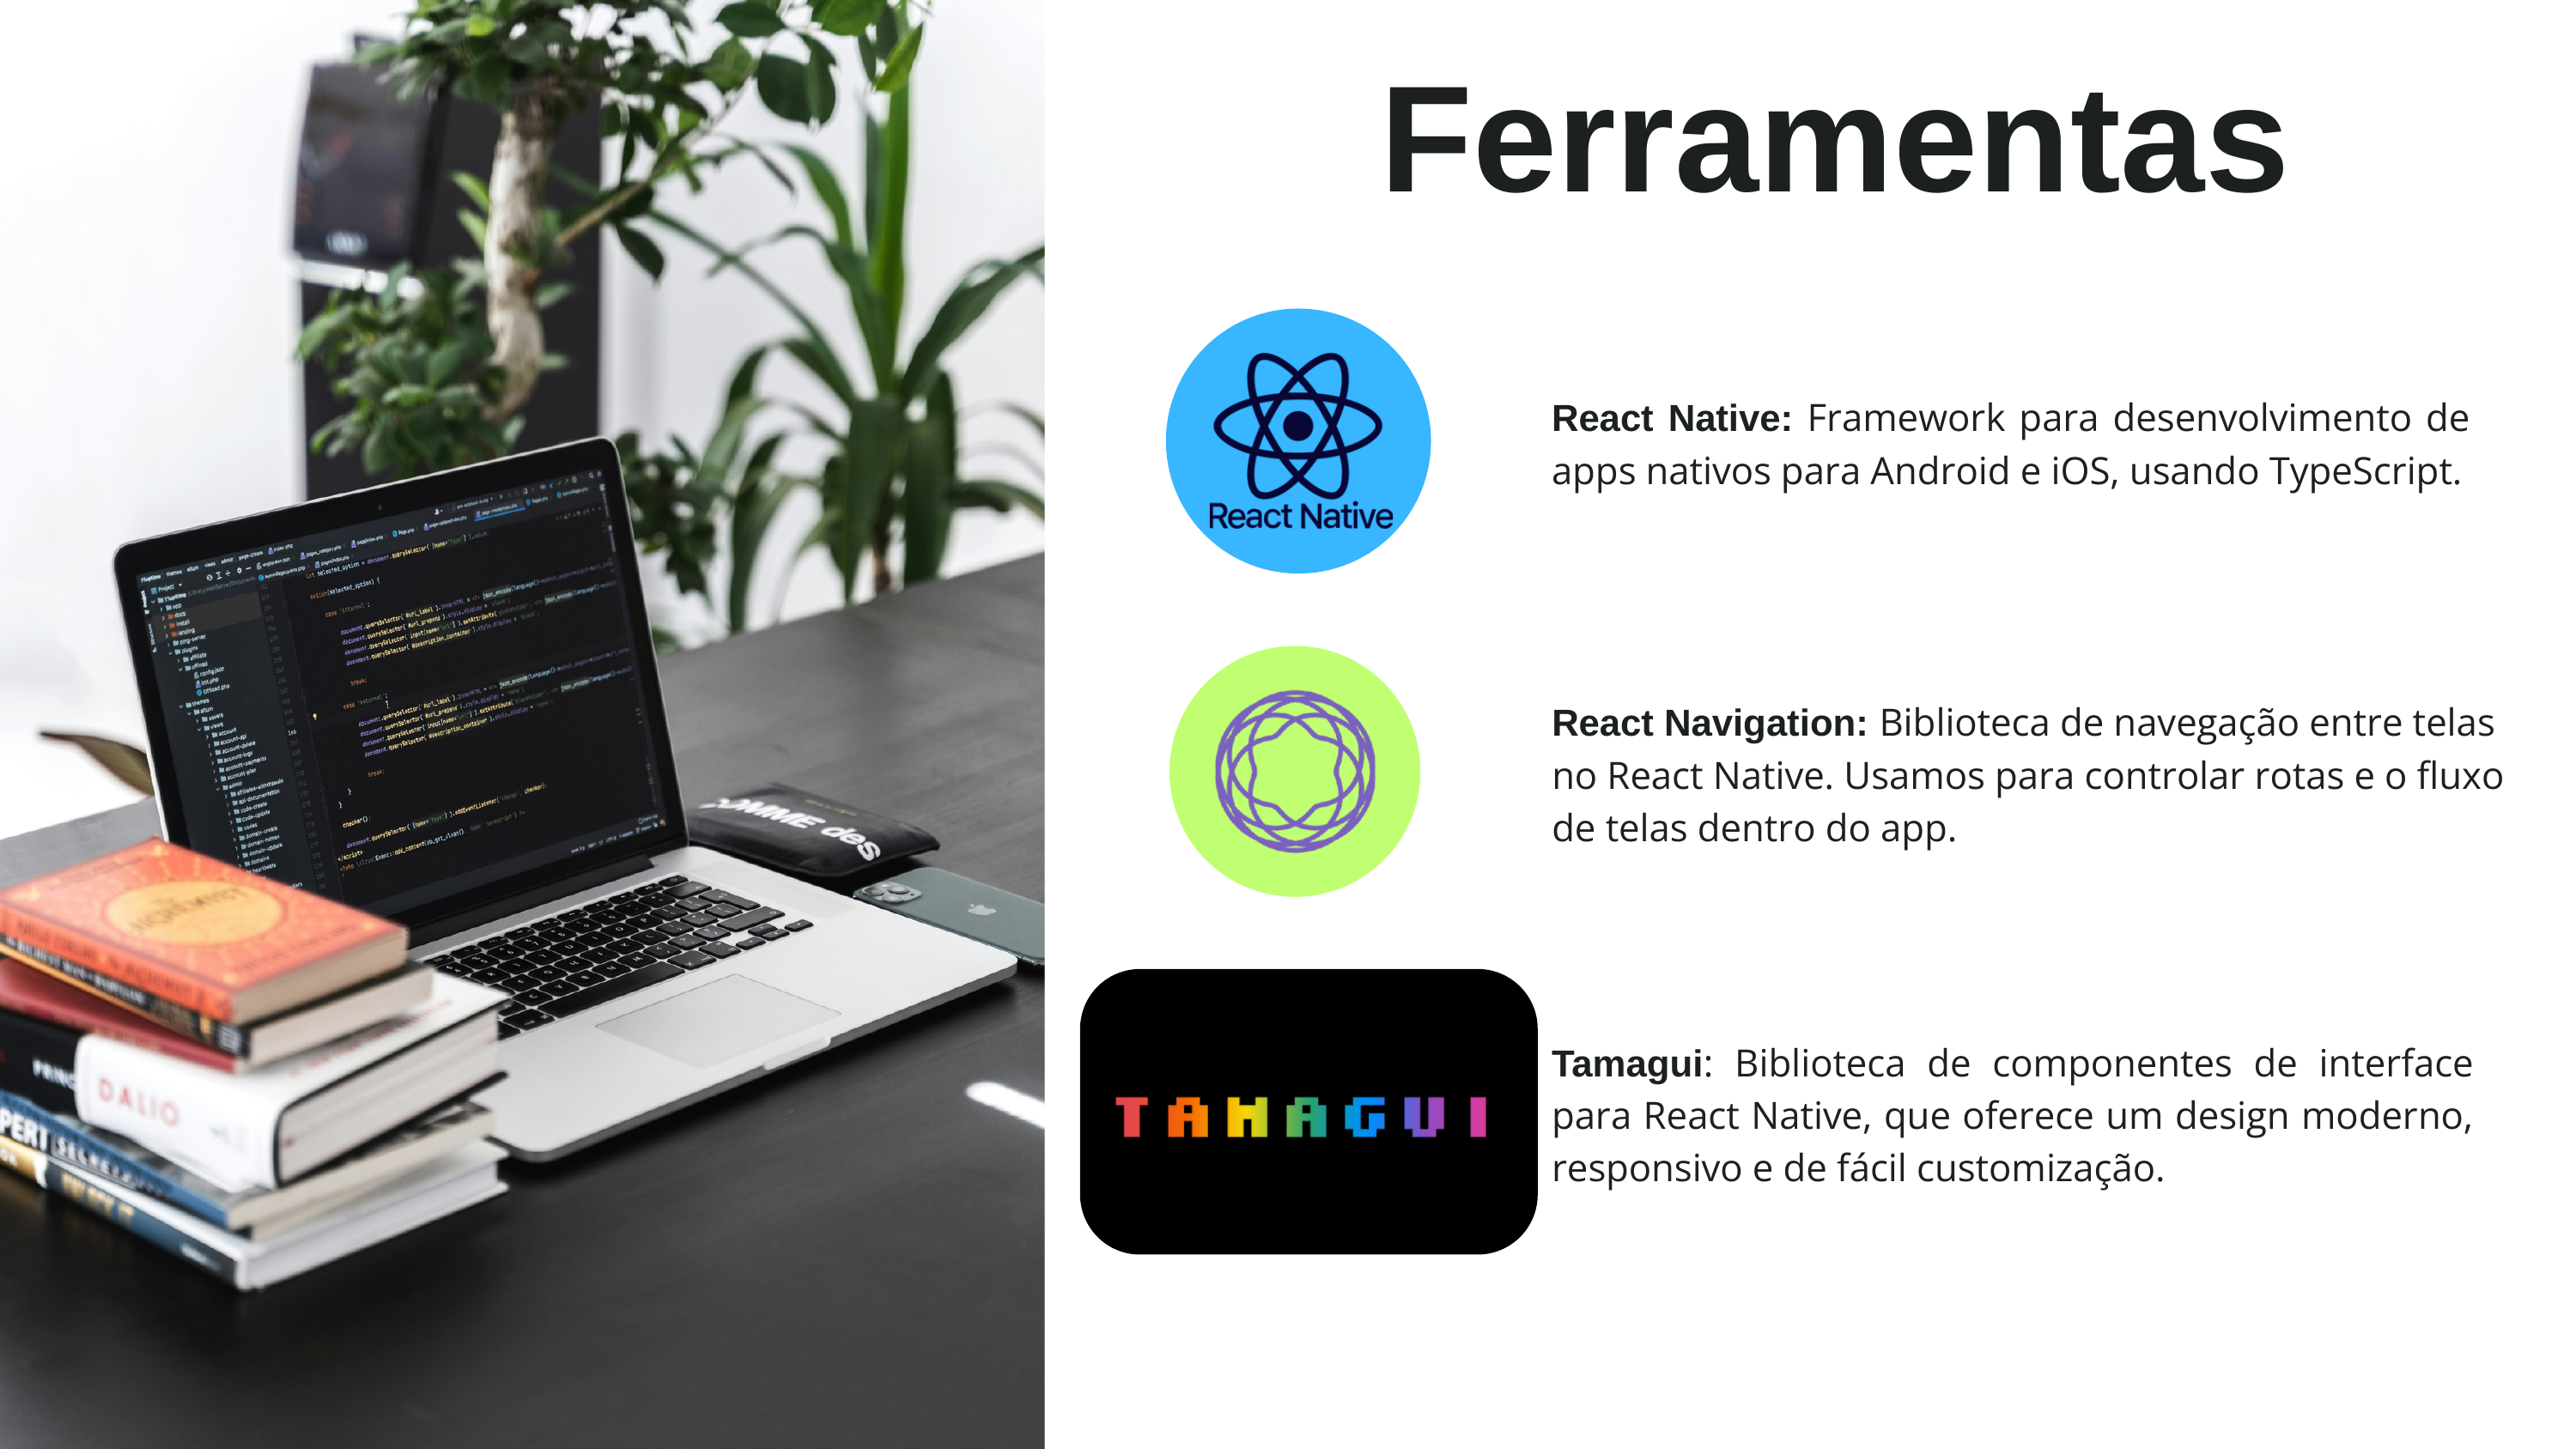

Ferramentas

React Native: Framework para desenvolvimento de apps nativos para Android e iOS, usando TypeScript.

React Navigation: Biblioteca de navegação entre telas no React Native. Usamos para controlar rotas e o fluxo de telas dentro do app.

Tamagui: Biblioteca de componentes de interface para React Native, que oferece um design moderno, responsivo e de fácil customização.